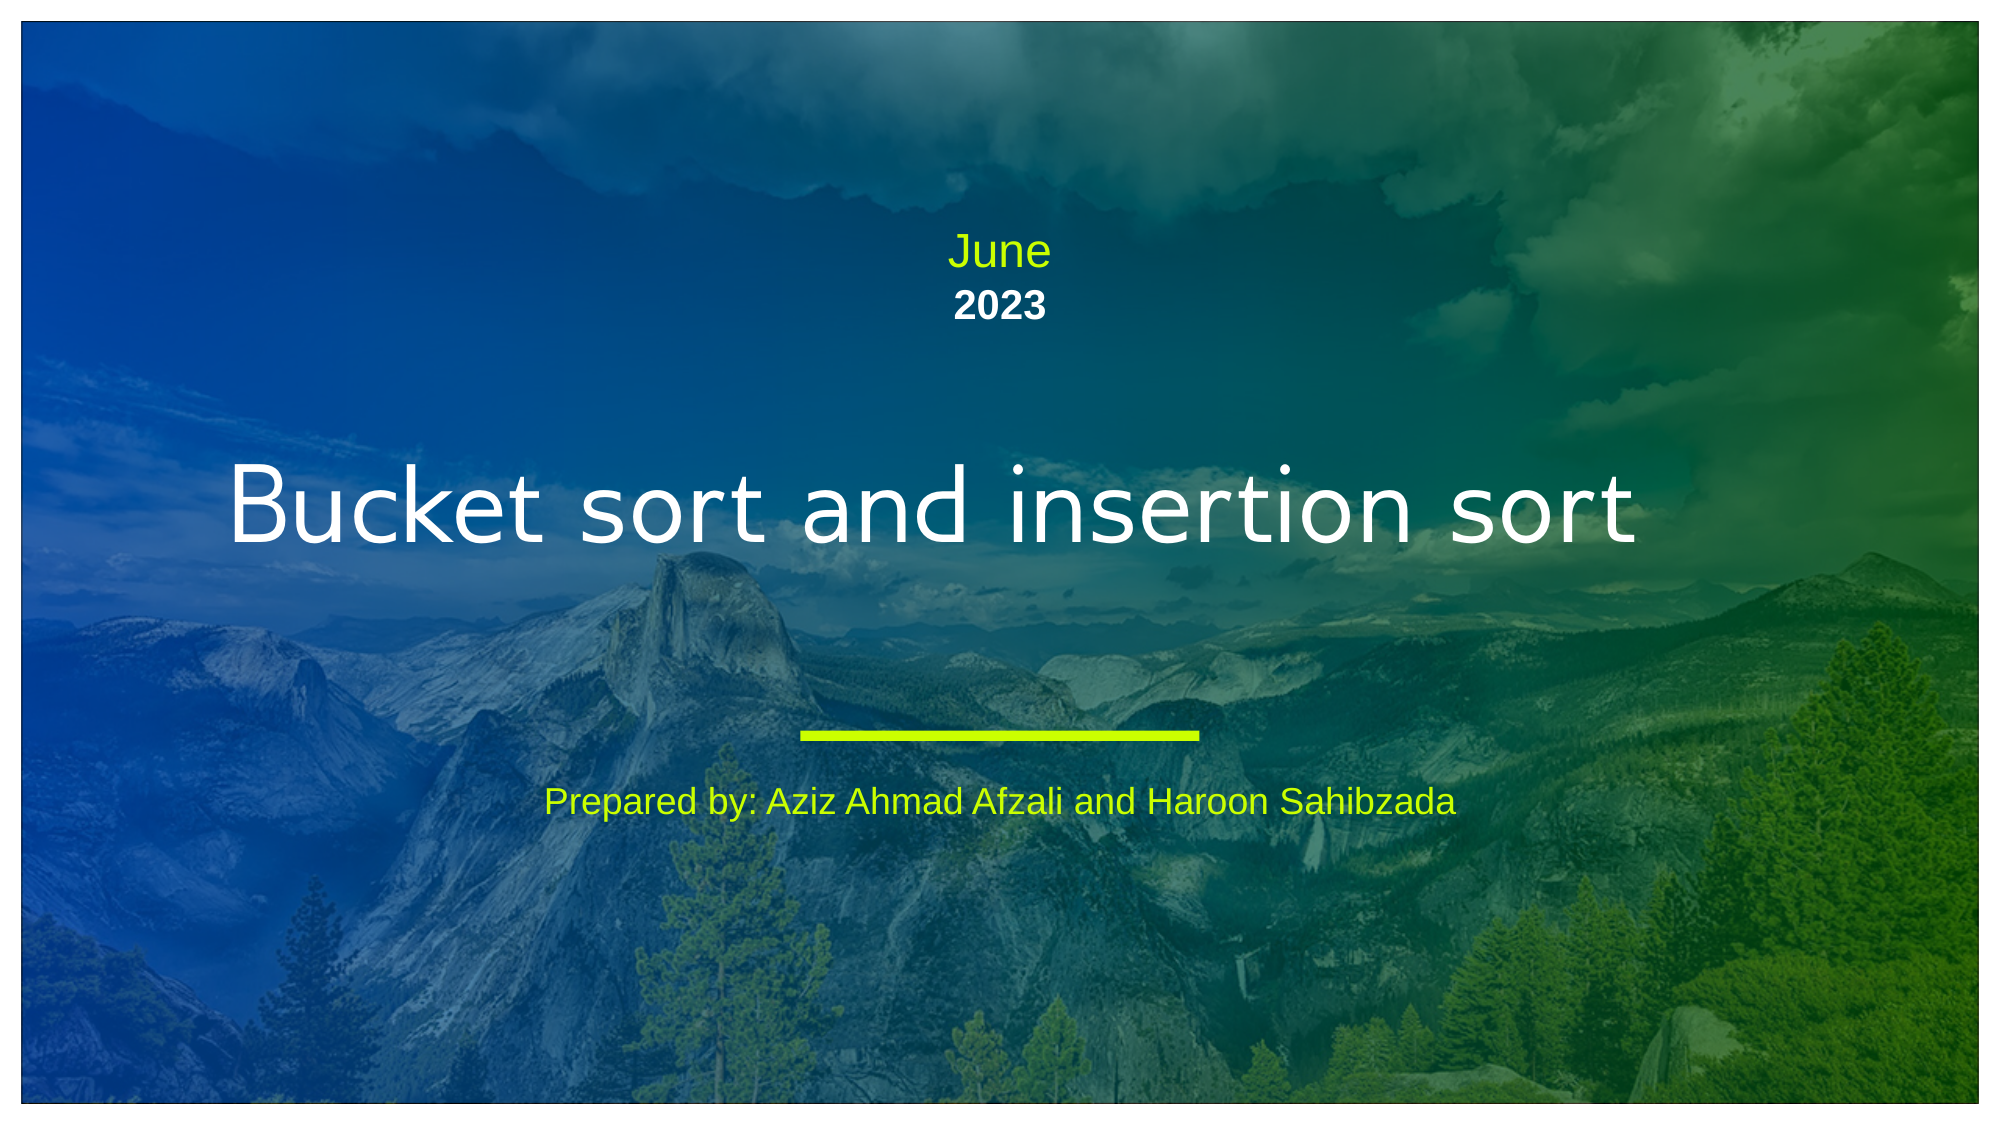

June
2023
# Bucket sort and insertion sort
Prepared by: Aziz Ahmad Afzali and Haroon Sahibzada